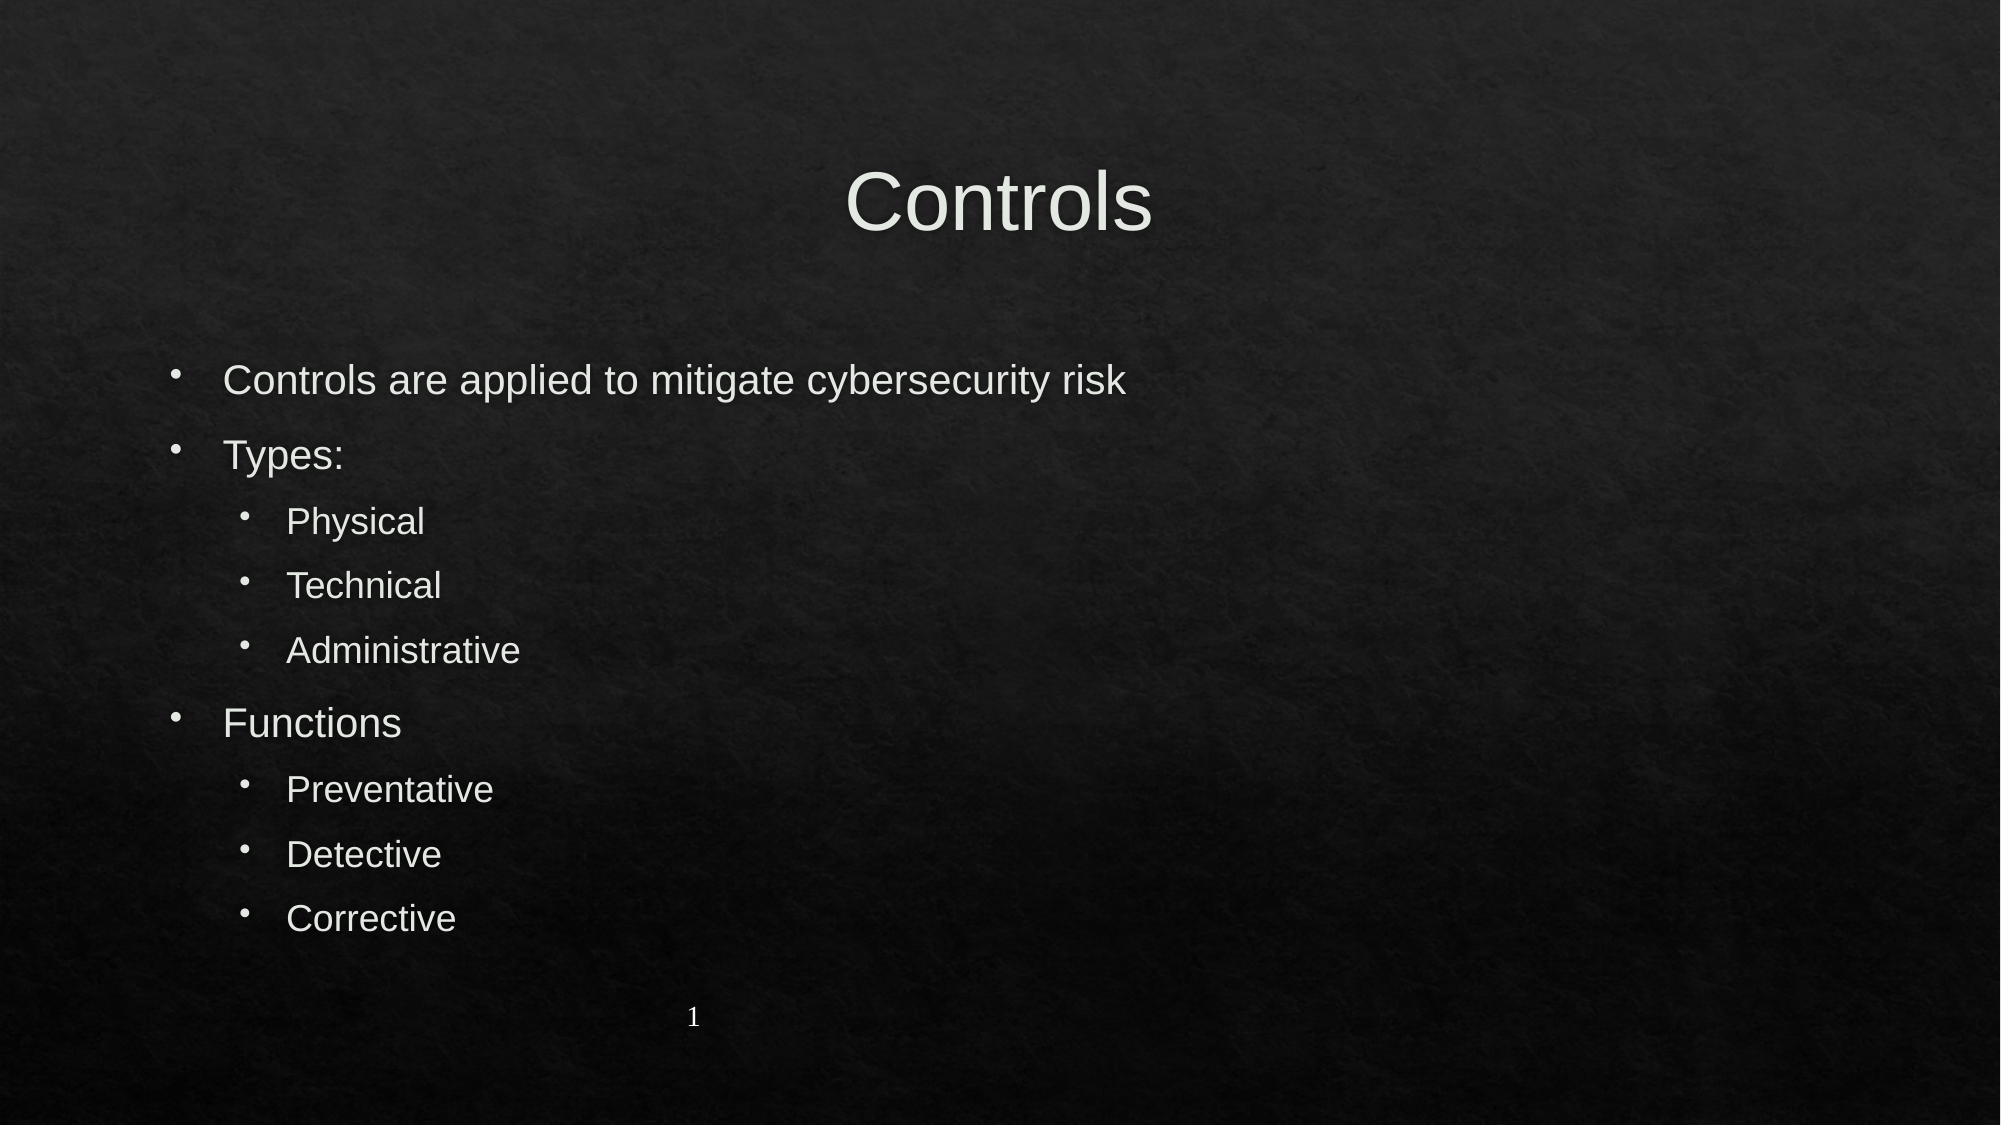

# Controls
Controls are applied to mitigate cybersecurity risk
Types:
Physical
Technical
Administrative
Functions
Preventative
Detective
Corrective

1